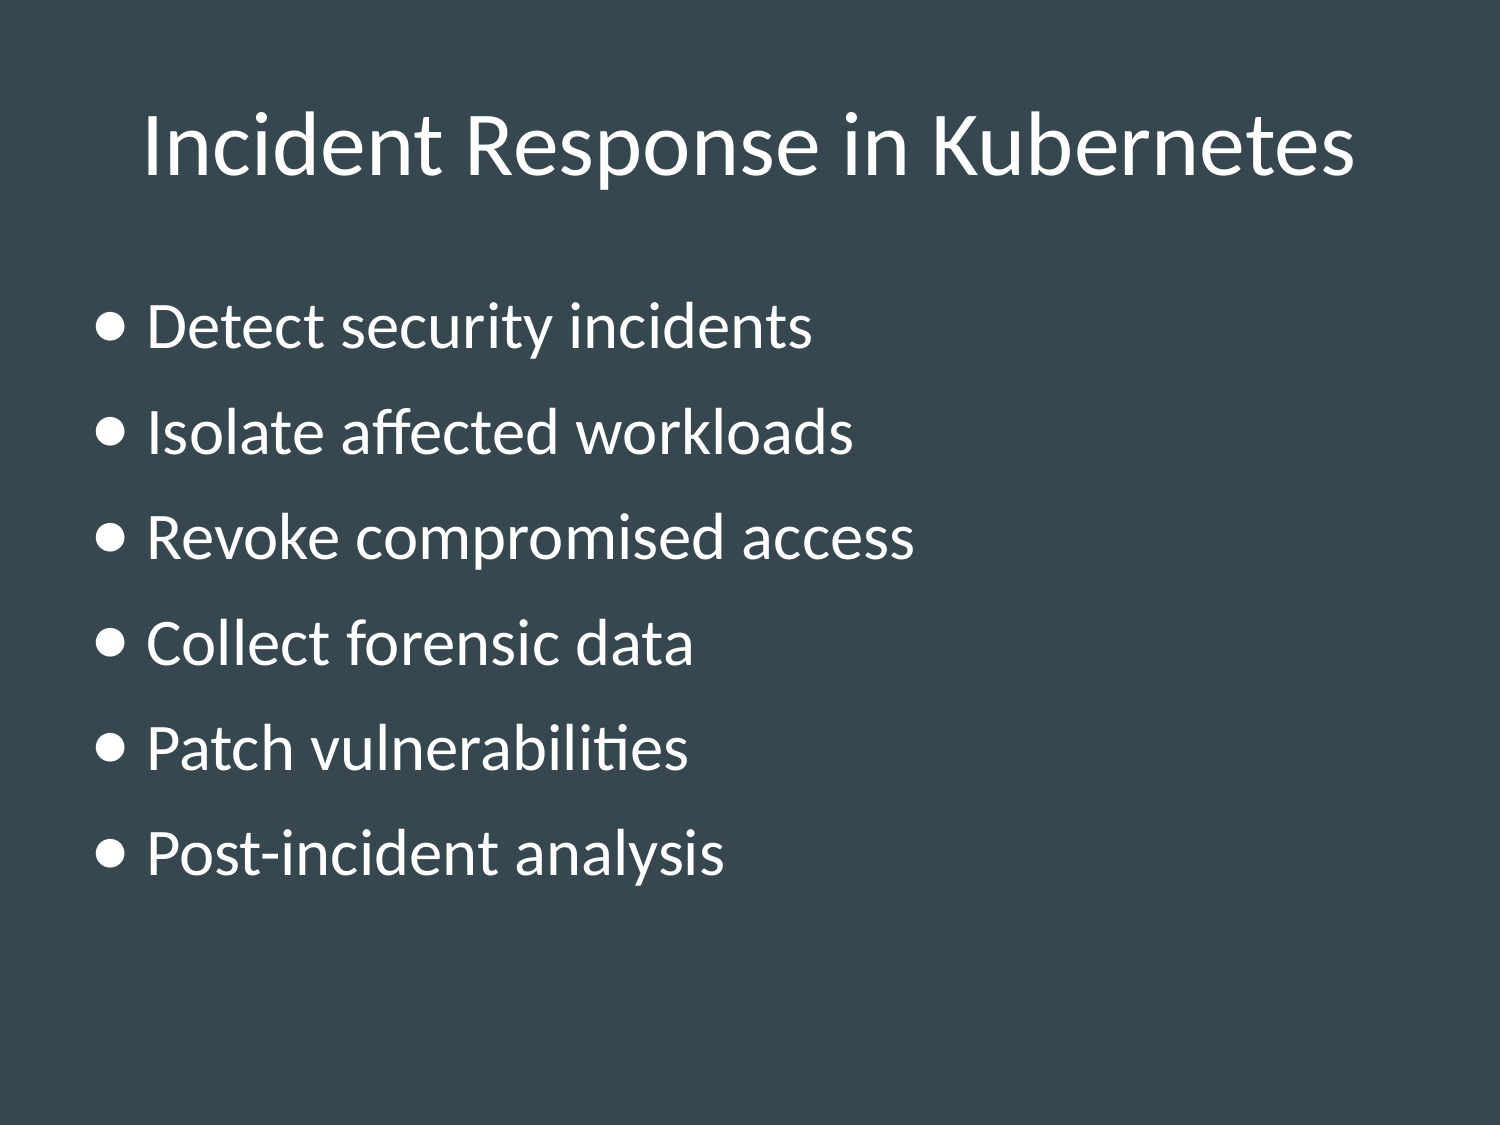

# Incident Response in Kubernetes
Detect security incidents
Isolate affected workloads
Revoke compromised access
Collect forensic data
Patch vulnerabilities
Post-incident analysis